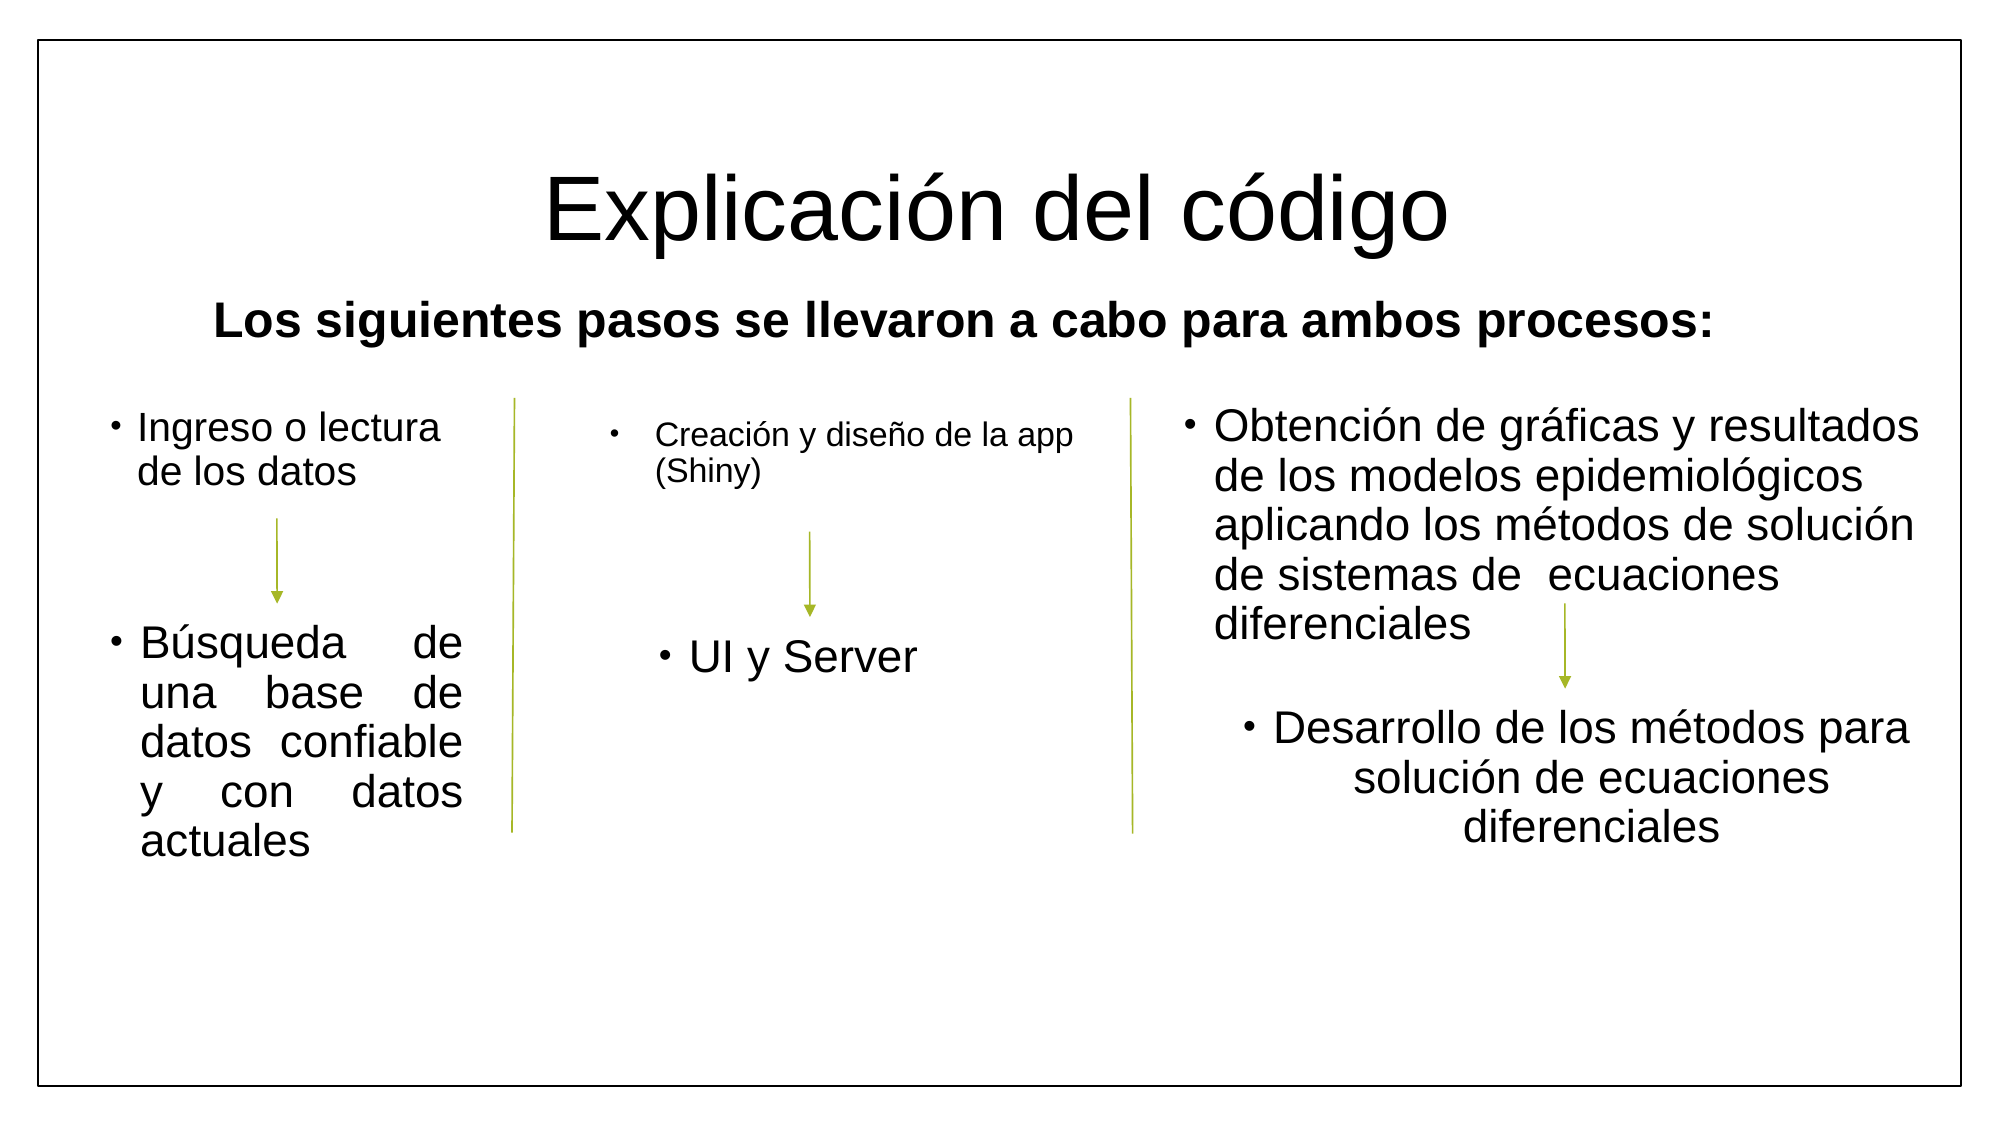

# Explicación del código

Obtención de gráficas y resultados de los modelos epidemiológicos aplicando los métodos de solución de sistemas de  ecuaciones diferenciales
Los siguientes pasos se llevaron a cabo para ambos procesos:
Ingreso o lectura de los datos

Creación y diseño de la app (Shiny)
Búsqueda de una base de datos confiable y con datos actuales

UI y Server

Desarrollo de los métodos para solución de ecuaciones diferenciales